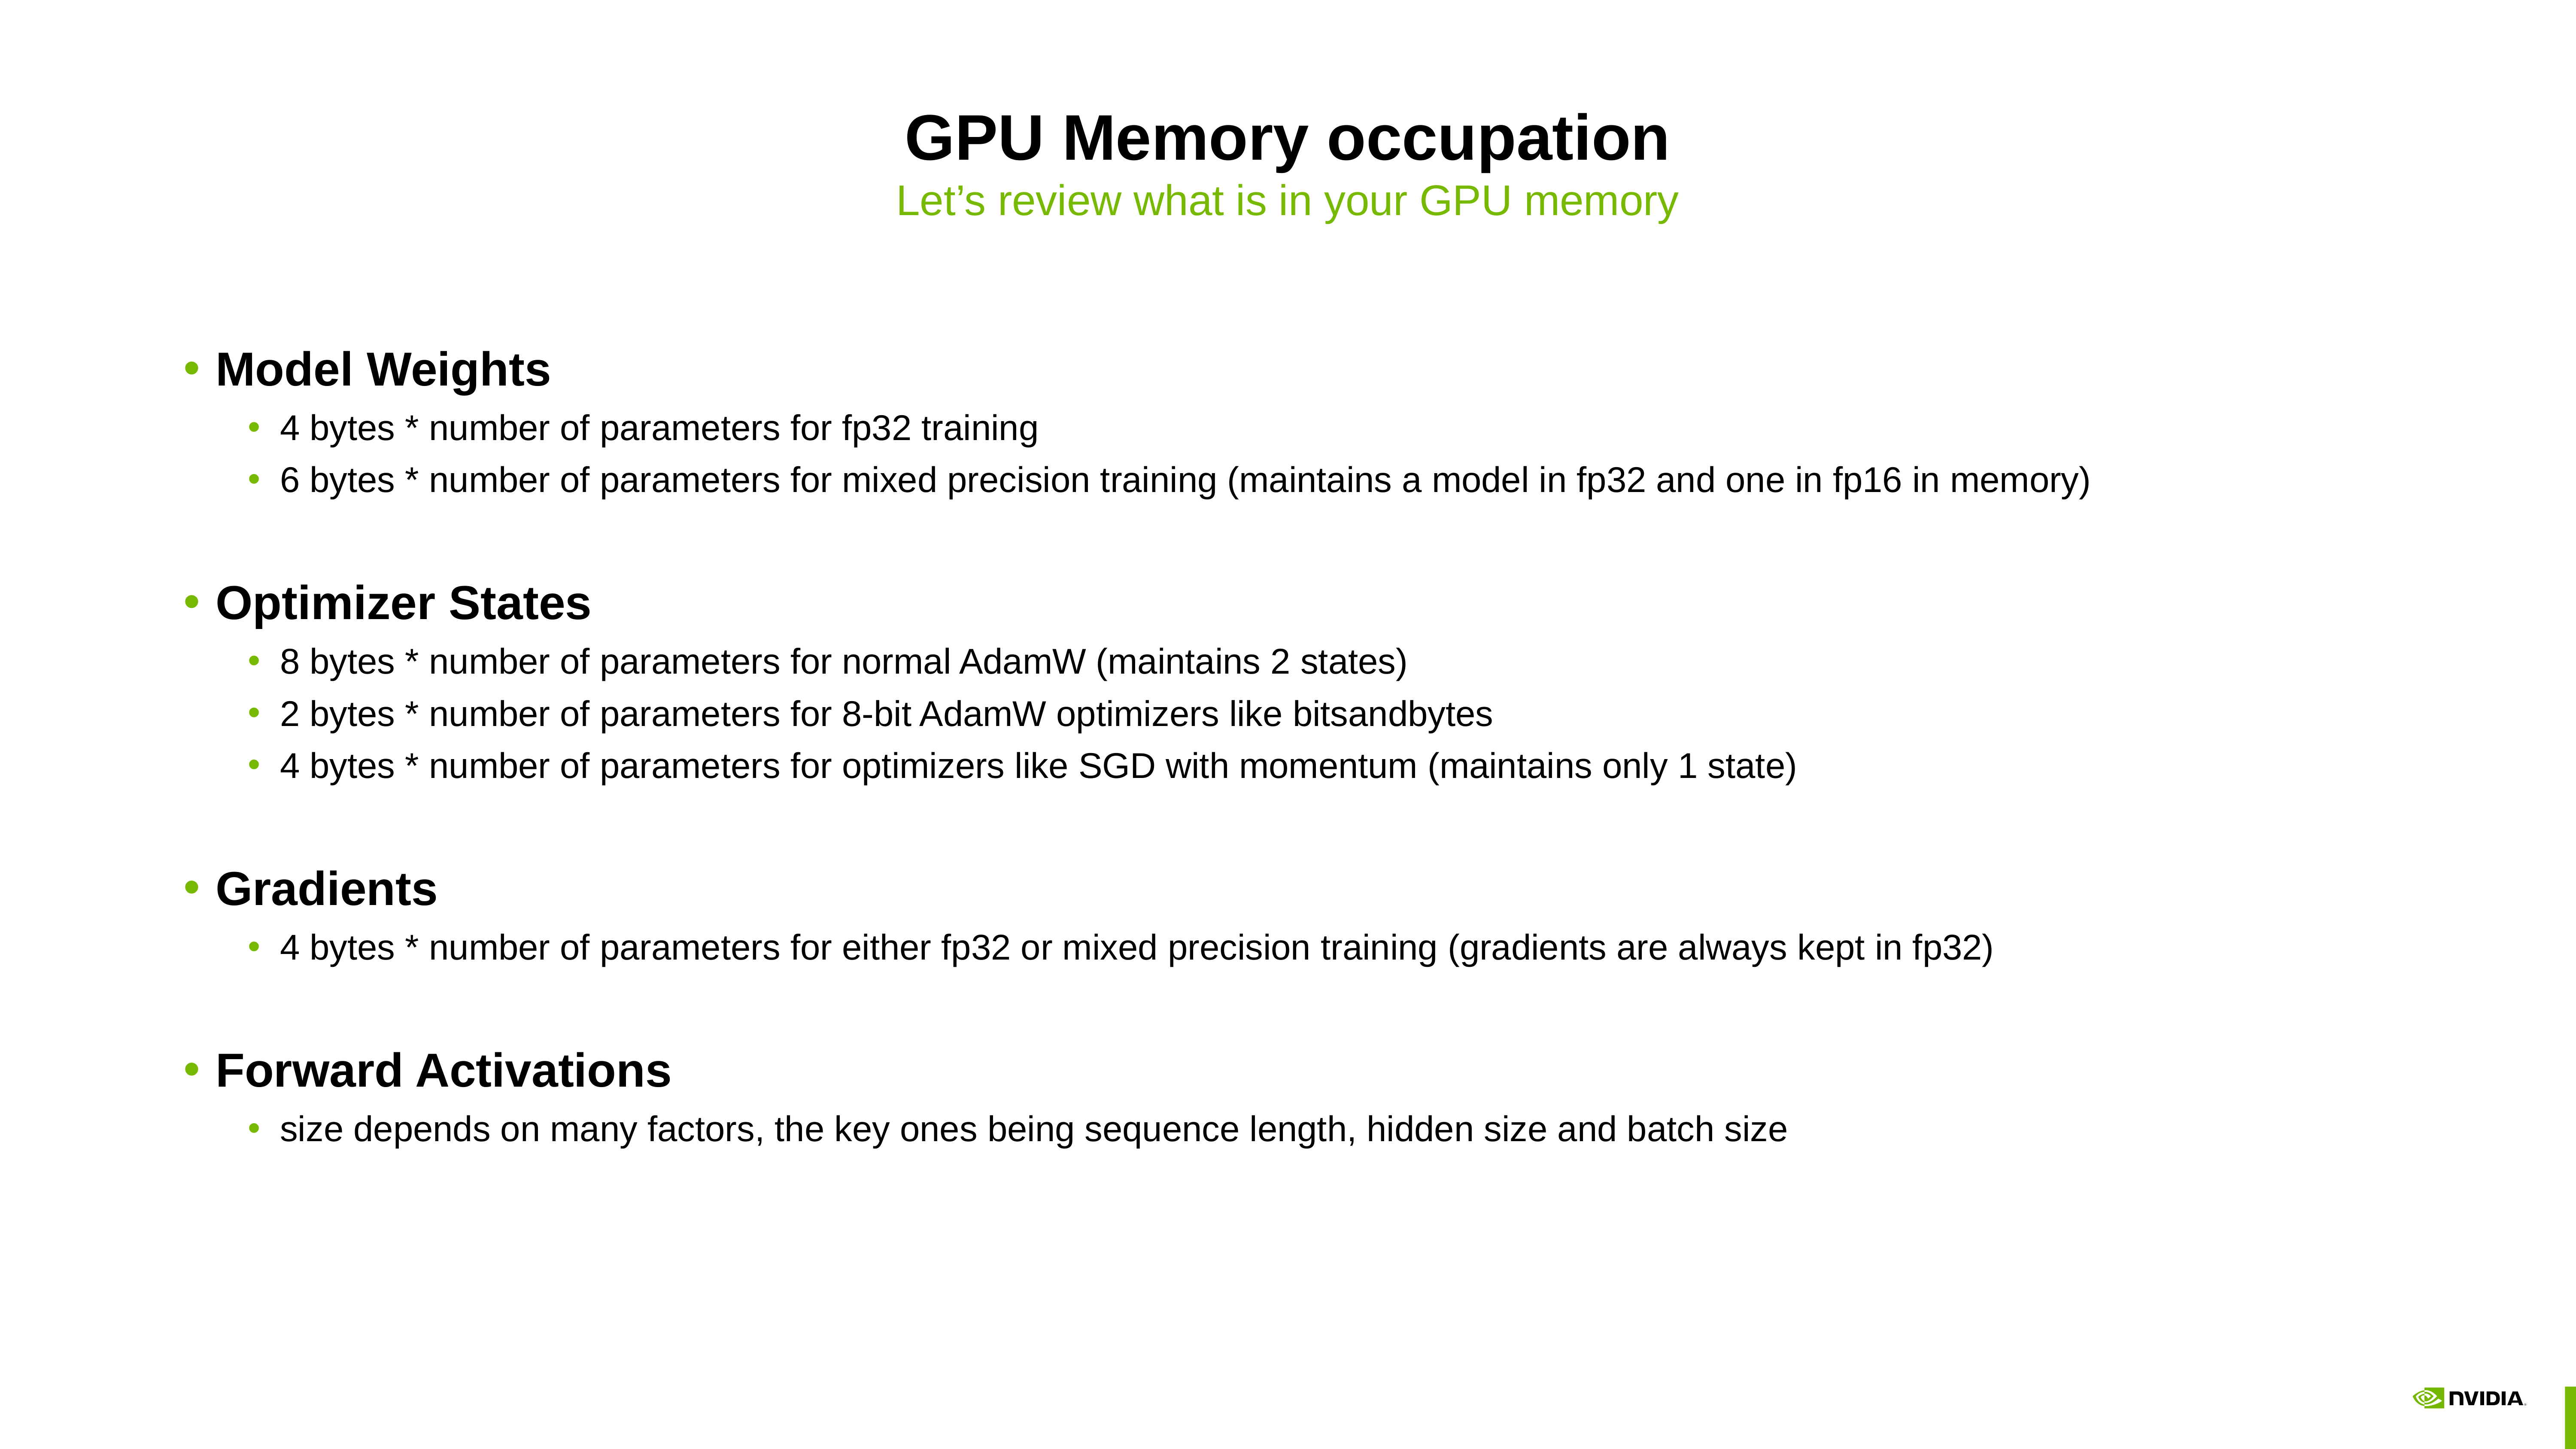

# GPU Memory occupation
Let’s review what is in your GPU memory
Model Weights
4 bytes * number of parameters for fp32 training
6 bytes * number of parameters for mixed precision training (maintains a model in fp32 and one in fp16 in memory)

Optimizer States
8 bytes * number of parameters for normal AdamW (maintains 2 states)
2 bytes * number of parameters for 8-bit AdamW optimizers like bitsandbytes
4 bytes * number of parameters for optimizers like SGD with momentum (maintains only 1 state)

Gradients
4 bytes * number of parameters for either fp32 or mixed precision training (gradients are always kept in fp32)

Forward Activations
size depends on many factors, the key ones being sequence length, hidden size and batch size